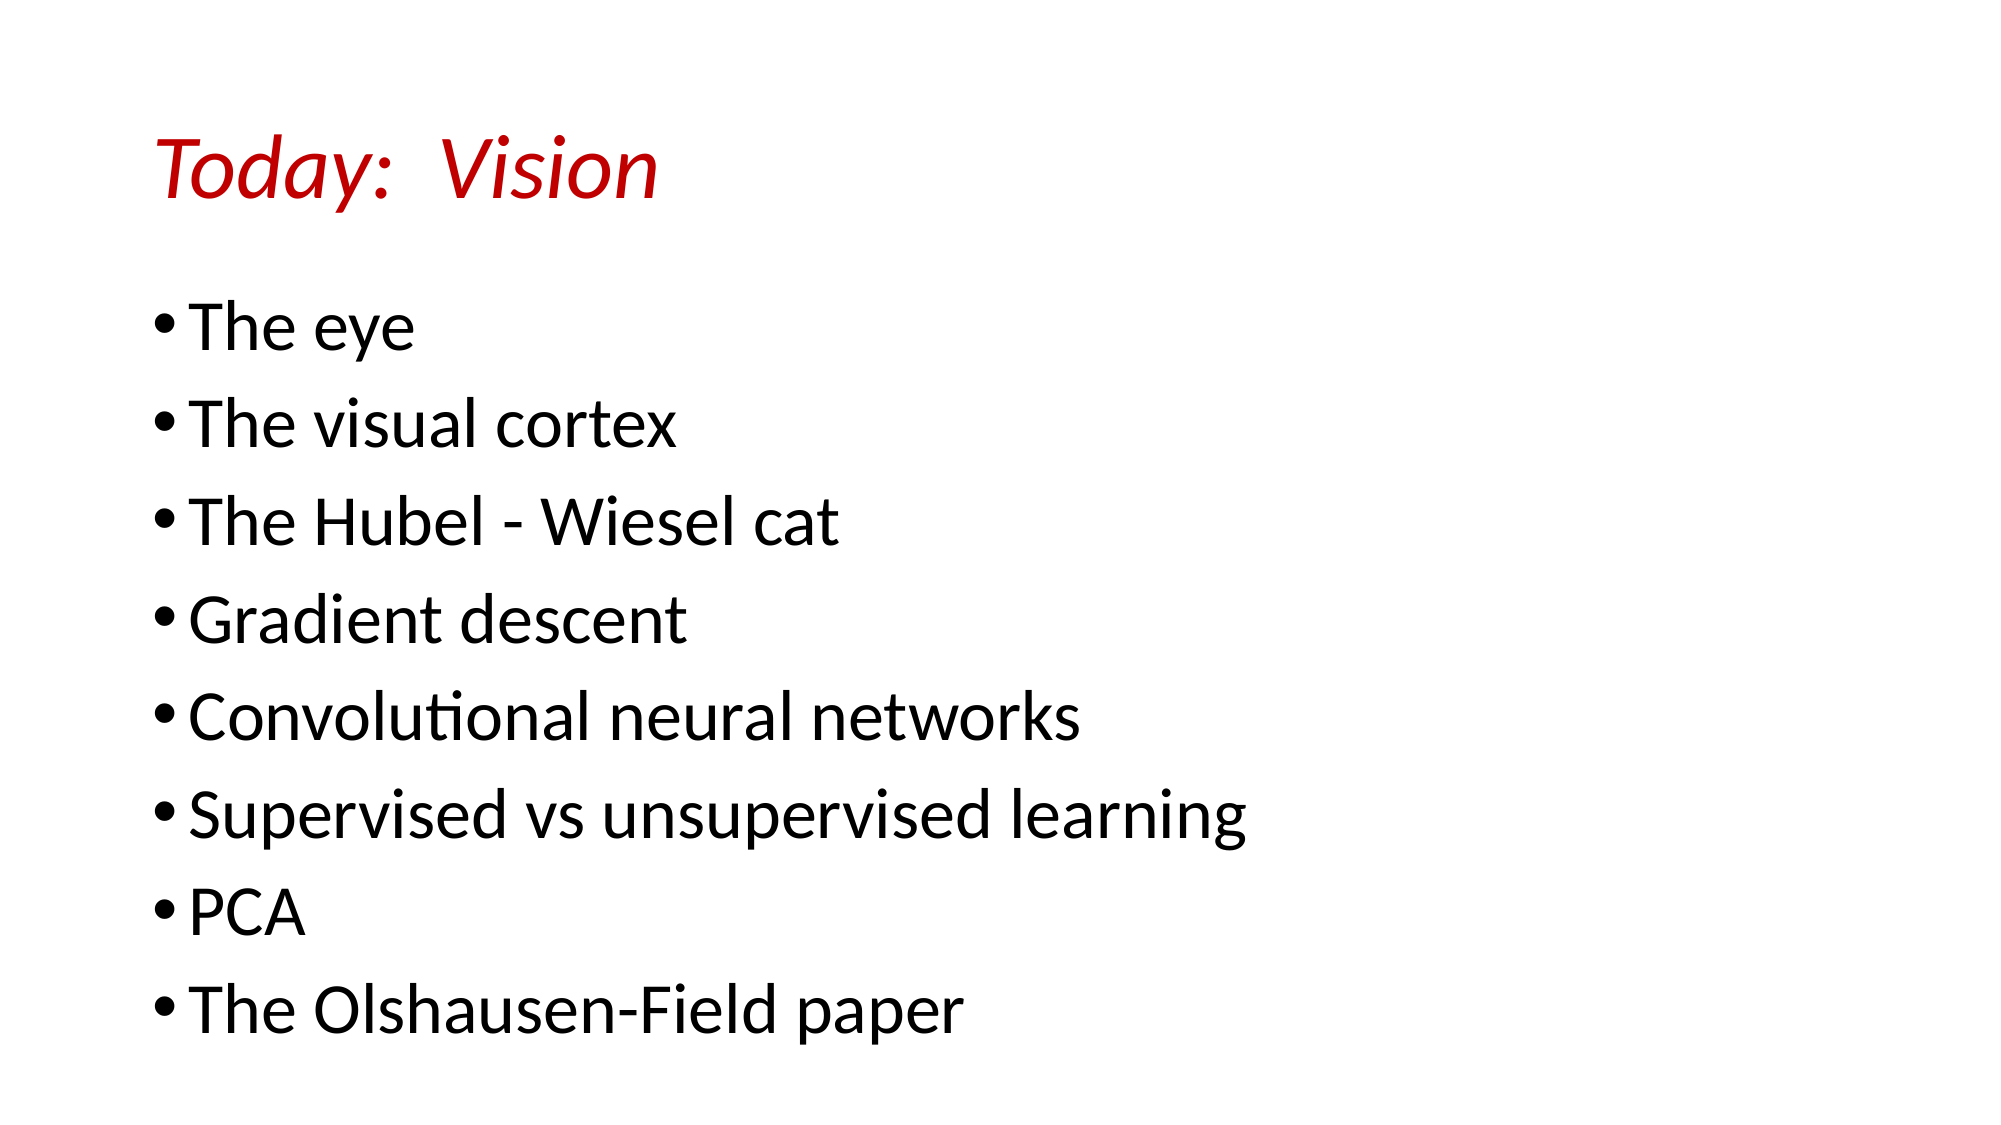

# Today:  Vision
The eye
The visual cortex
The Hubel - Wiesel cat
Gradient descent
Convolutional neural networks
Supervised vs unsupervised learning
PCA
The Olshausen-Field paper